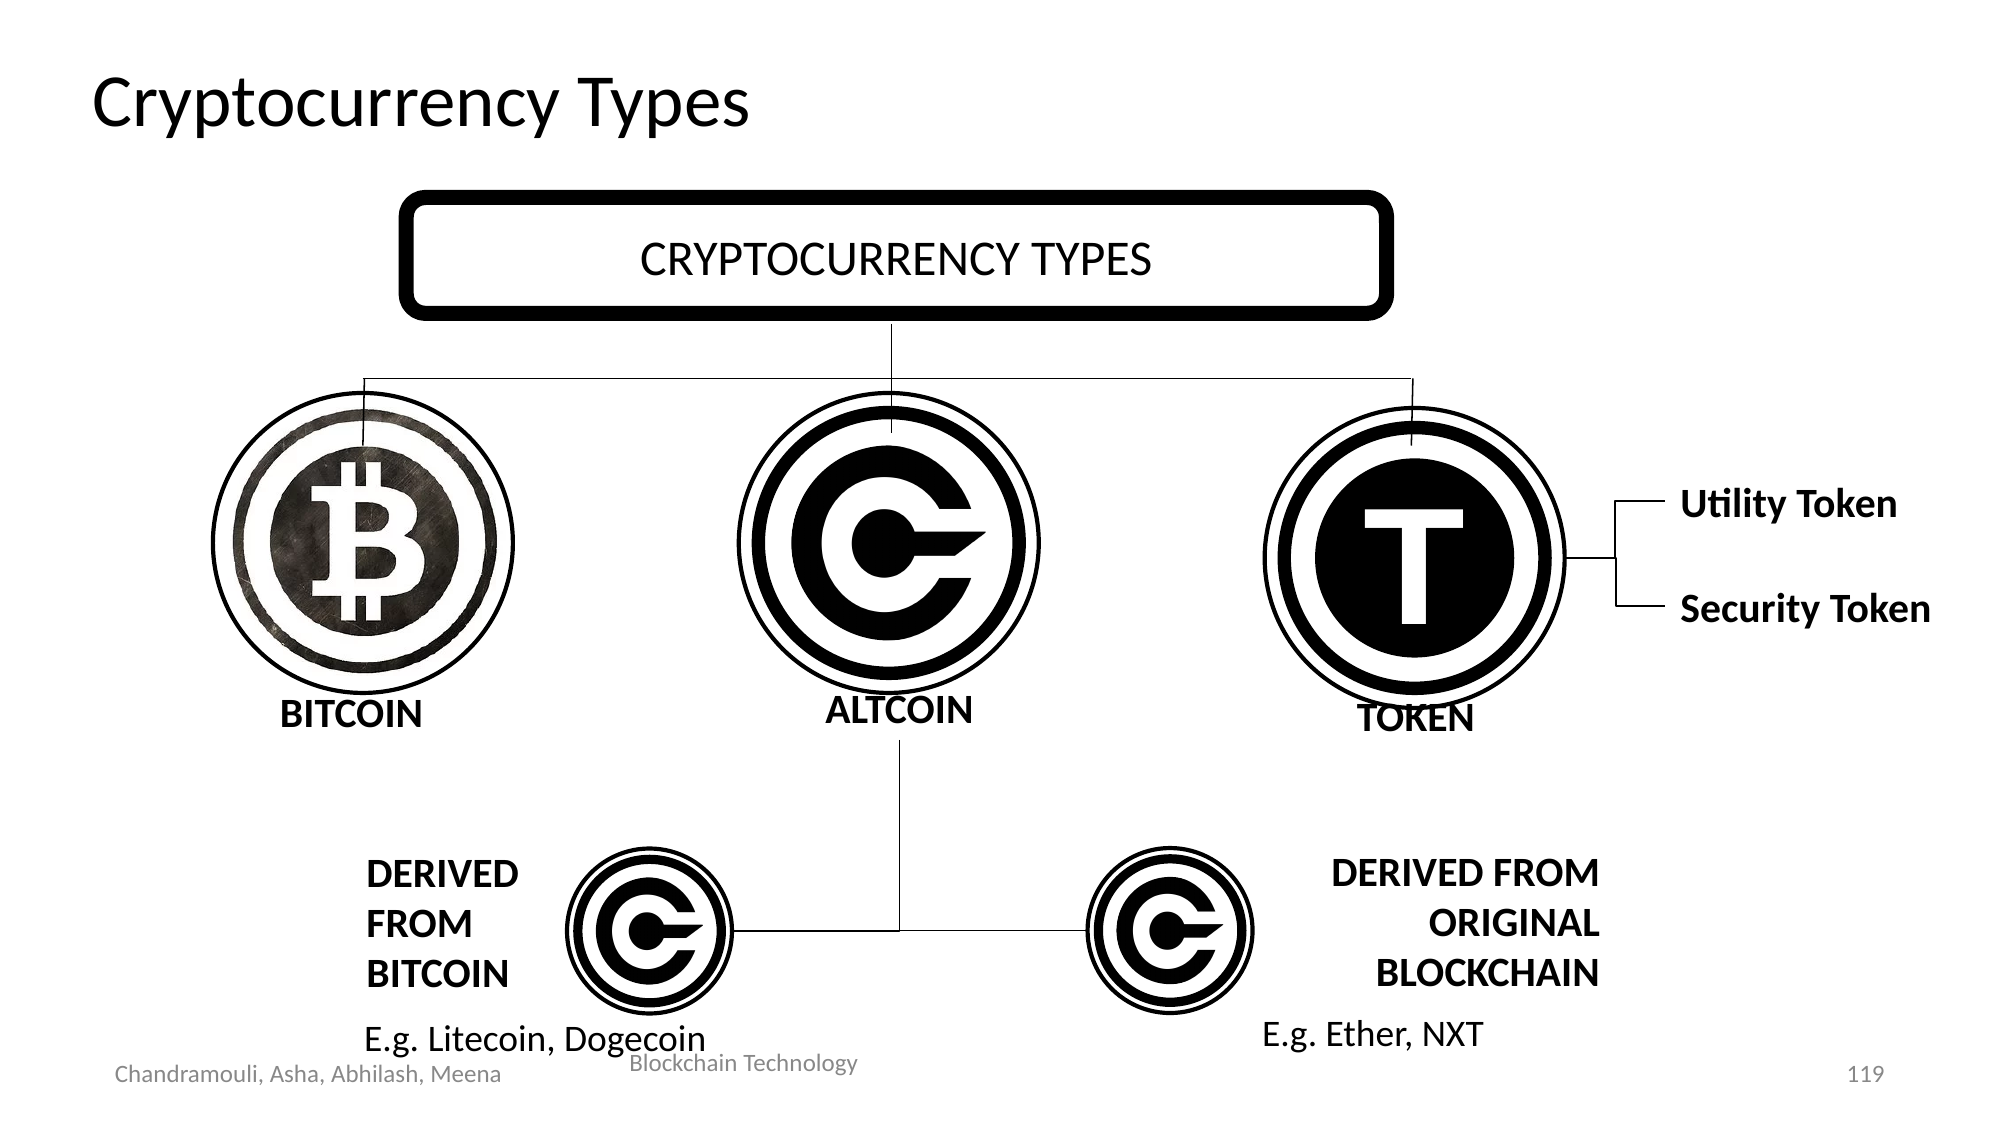

Cryptocurrency Types
CRYPTOCURRENCY TYPES

T
Utility Token
Security Token
ALTCOIN
BITCOIN
TOKEN
DERIVED FROM ORIGINAL BLOCKCHAIN
DERIVED FROM BITCOIN

E.g. Ether, NXT
E.g. Litecoin, Dogecoin
Blockchain Technology
Chandramouli, Asha, Abhilash, Meena
119